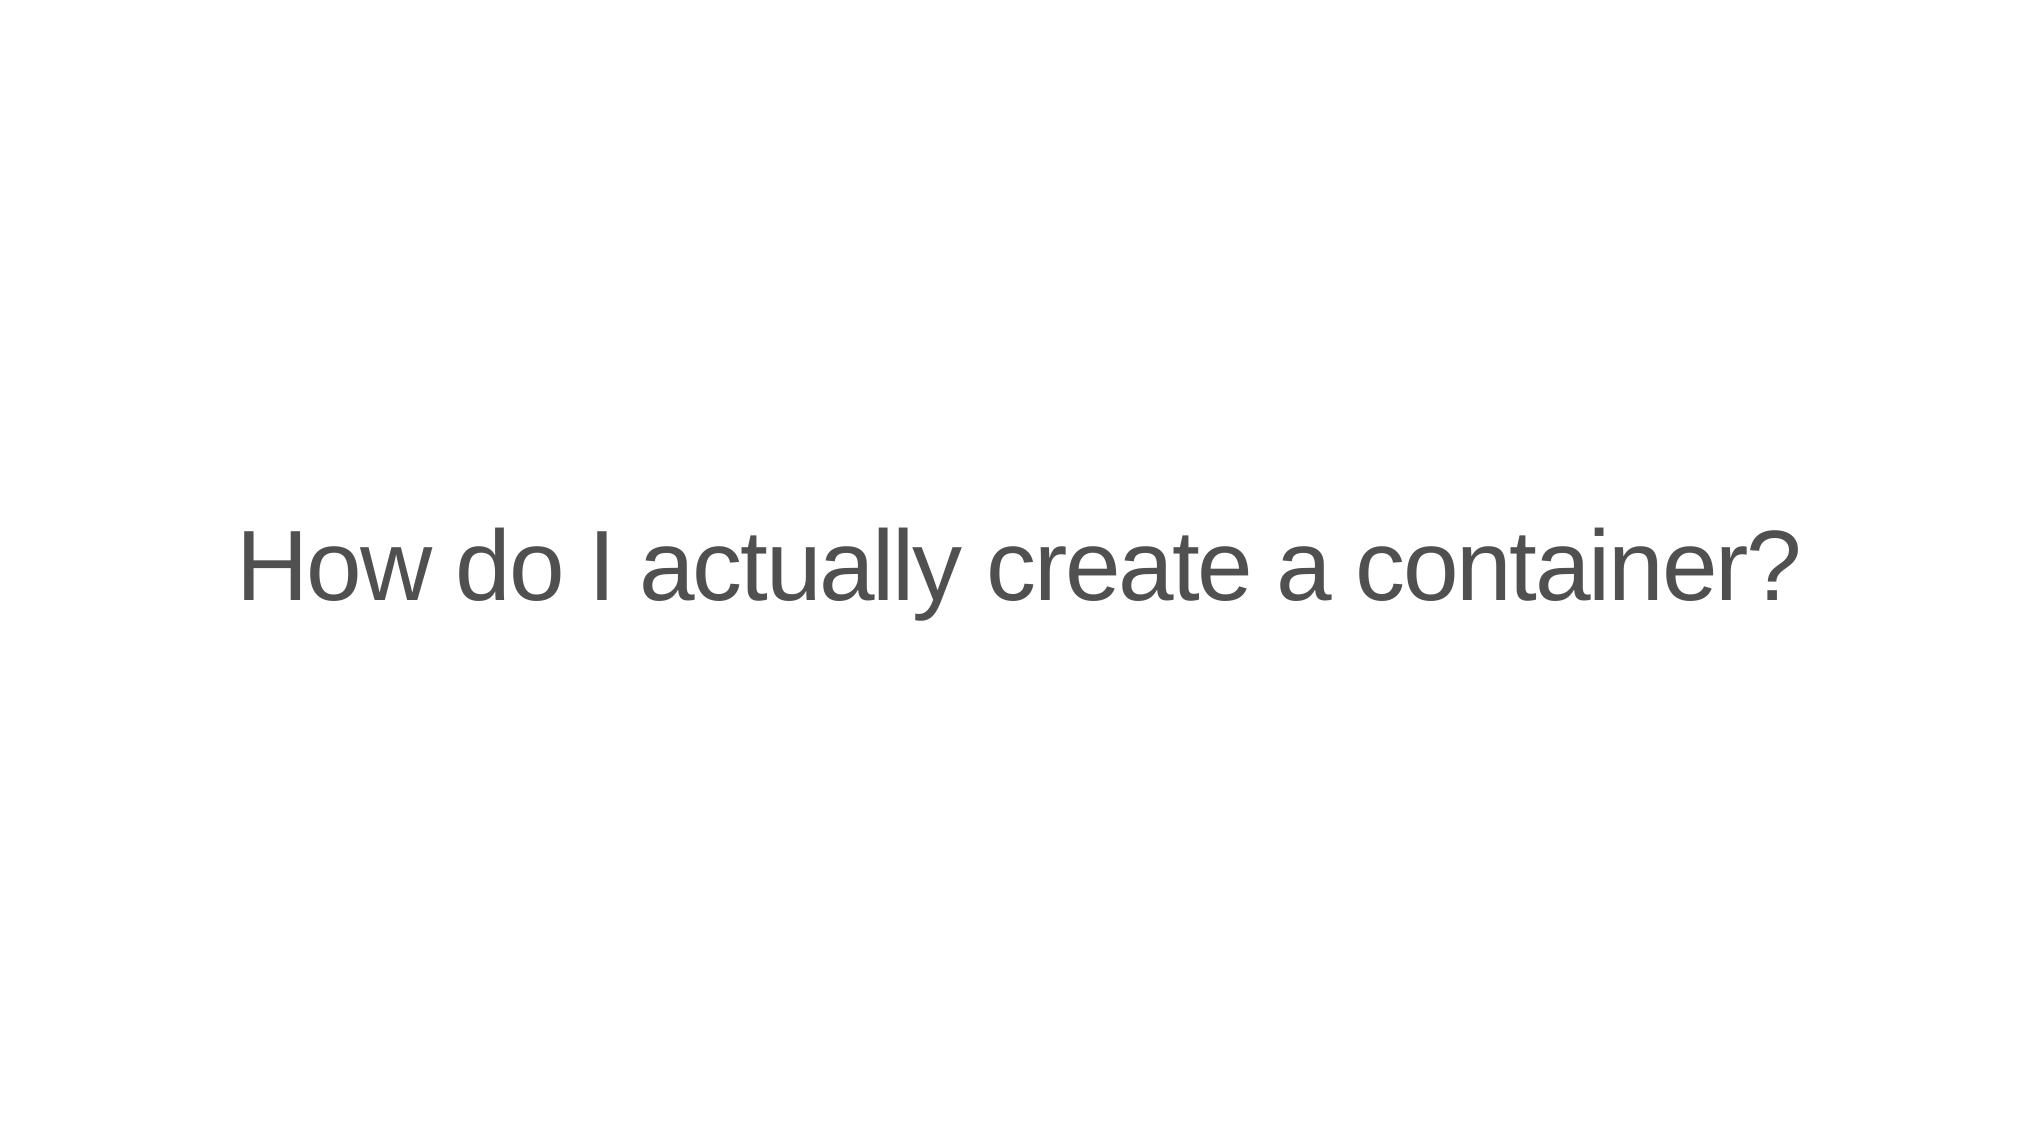

# How do I actually create a container?